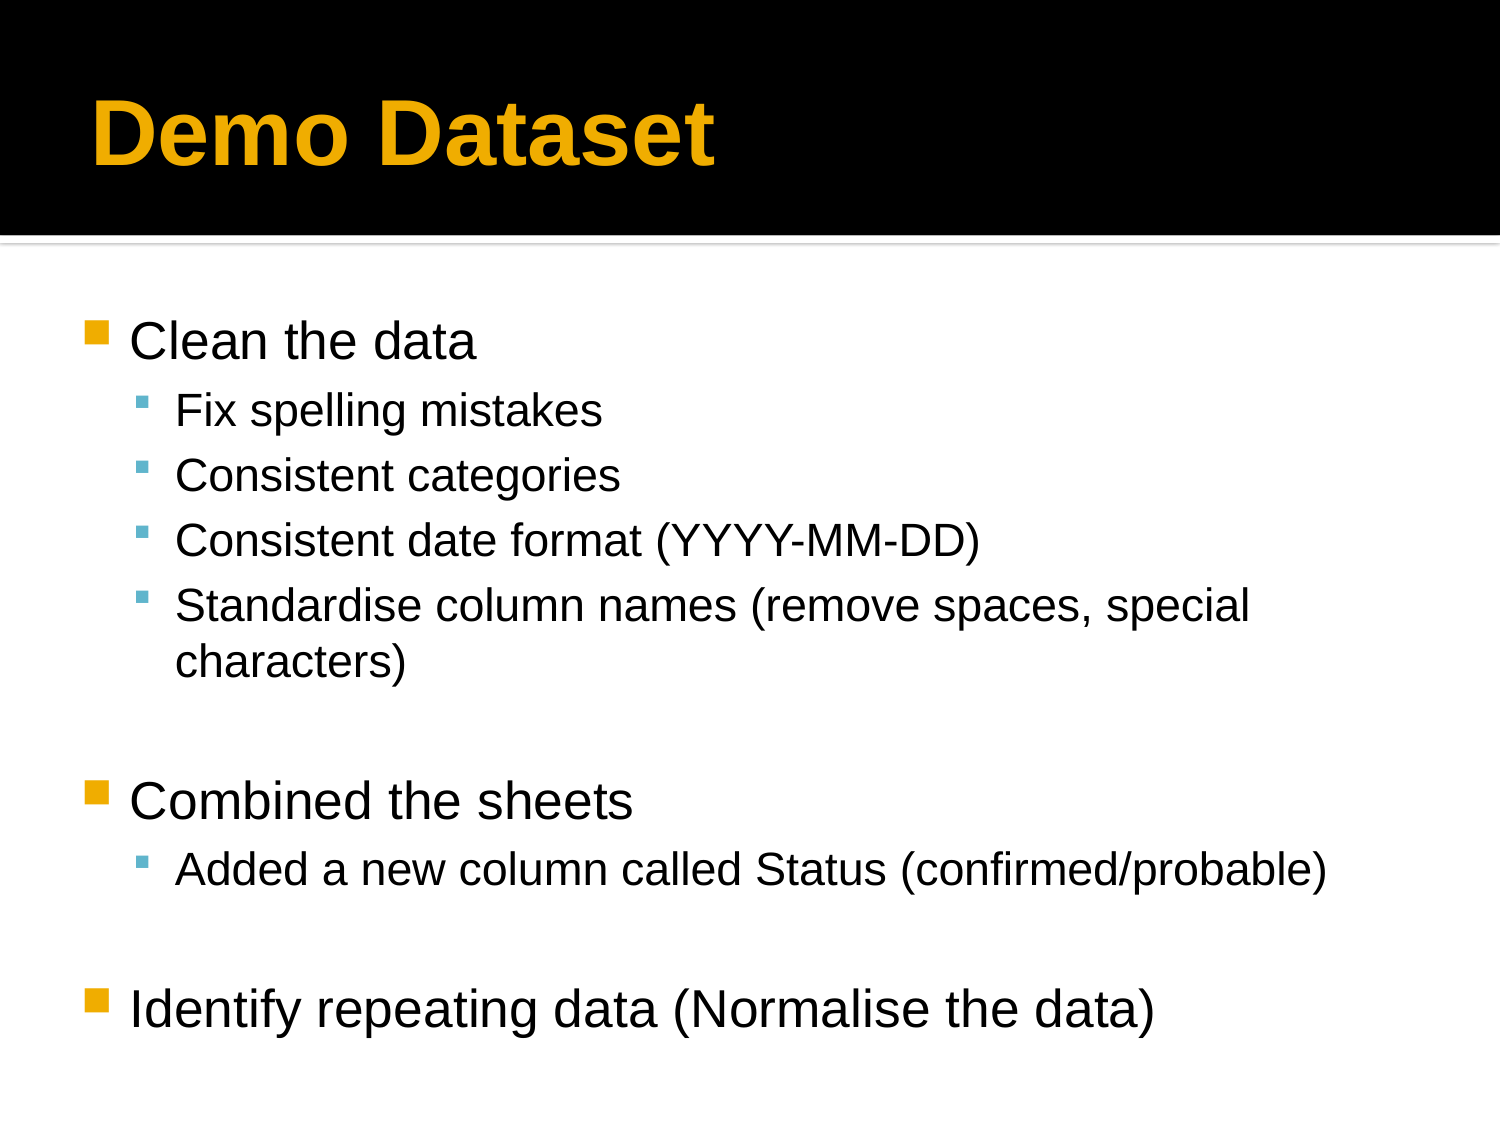

# Demo Dataset
Clean the data
Fix spelling mistakes
Consistent categories
Consistent date format (YYYY-MM-DD)
Standardise column names (remove spaces, special characters)

Combined the sheets
Added a new column called Status (confirmed/probable)

Identify repeating data (Normalise the data)